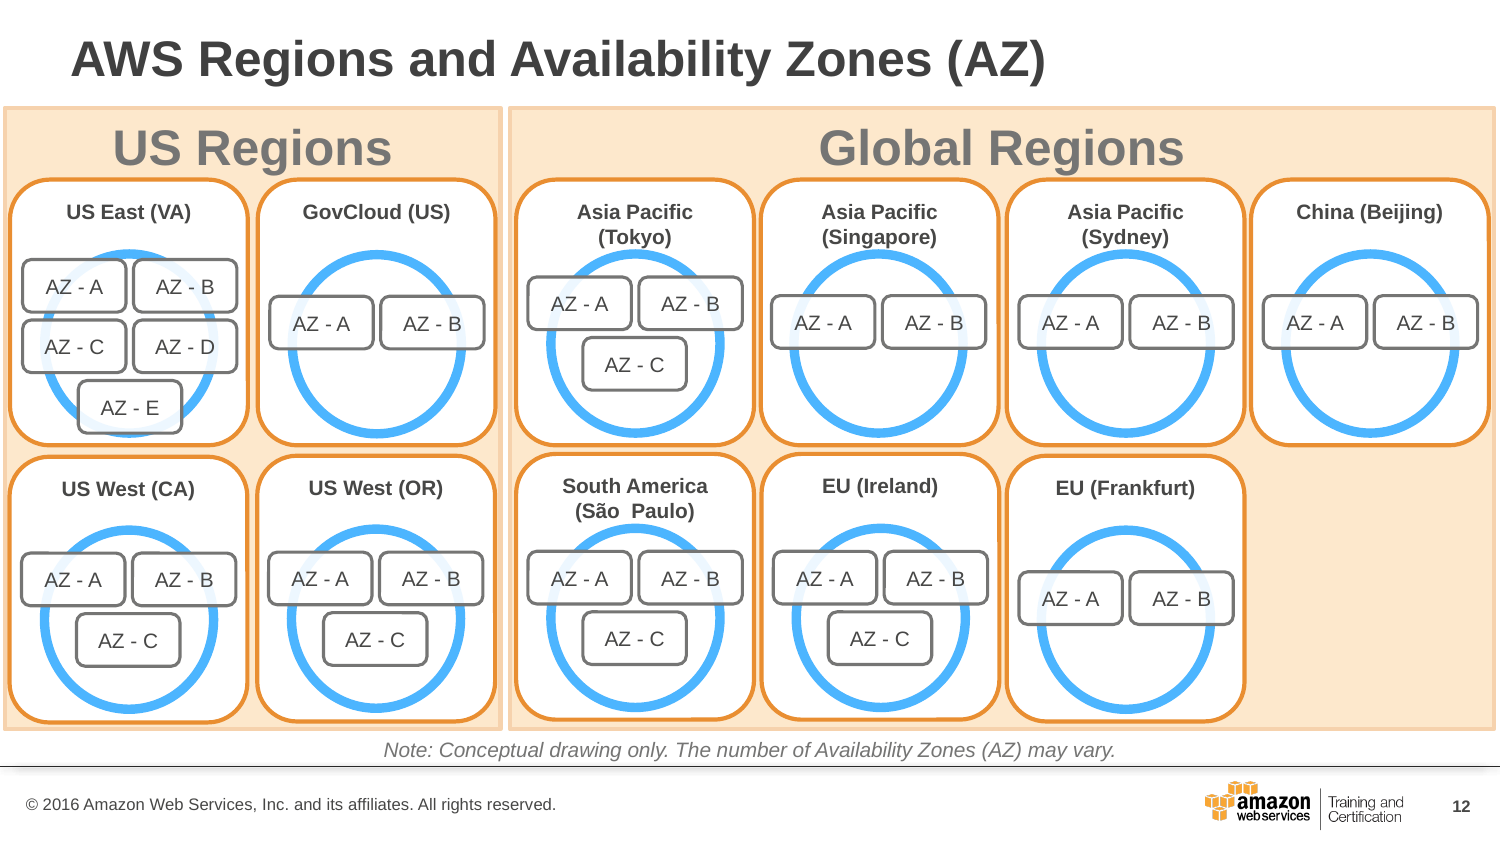

# AWS Regions and Availability Zones (AZ)
US Regions
Global Regions
US East (VA)

AZ - A
AZ - B
AZ - C
AZ - D
AZ - E
GovCloud (US)

AZ - A
AZ - B
Asia Pacific (Singapore)

AZ - A
AZ - B
Asia Pacific (Sydney)

AZ - A
AZ - B
China (Beijing)

AZ - A
AZ - B
Asia Pacific (Tokyo)

AZ - A
AZ - B
AZ - C
EU (Ireland)

AZ - A
AZ - B
AZ - C
South America (São  Paulo)

AZ - A
AZ - B
AZ - C
US West (OR)

AZ - A
AZ - B
AZ - C
EU (Frankfurt)

AZ - A
AZ - B
US West (CA)

AZ - A
AZ - B
AZ - C
Note: Conceptual drawing only. The number of Availability Zones (AZ) may vary.